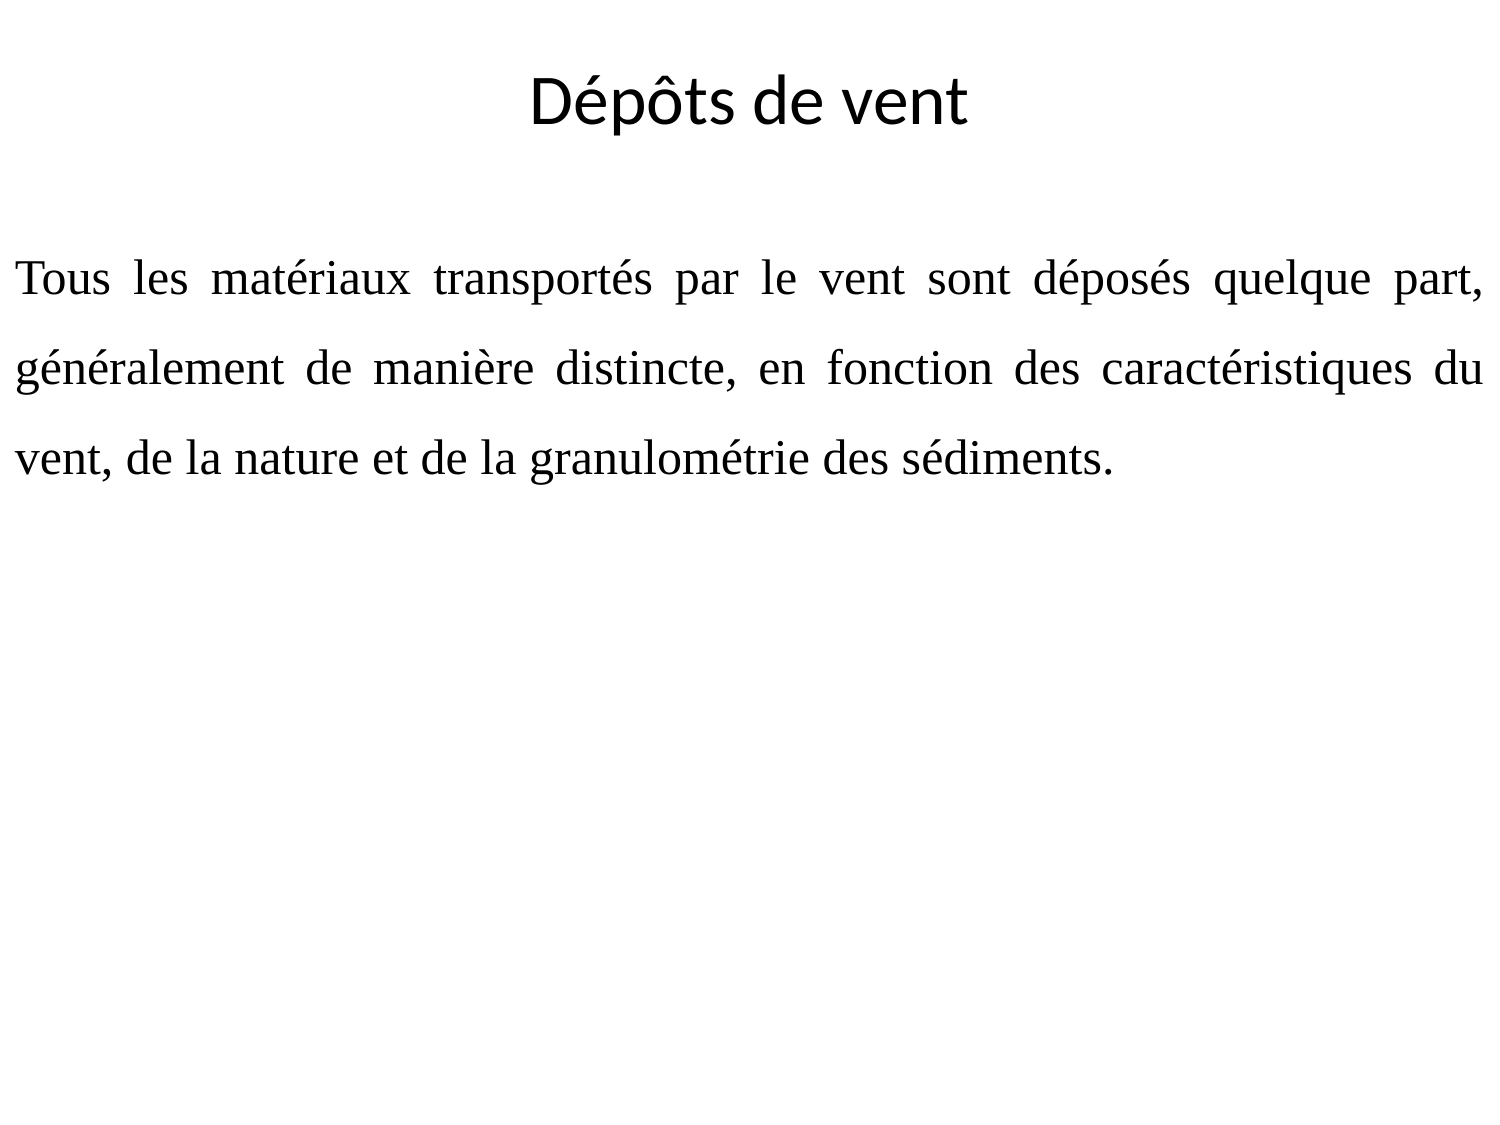

# Dépôts de vent
Tous les matériaux transportés par le vent sont déposés quelque part, généralement de manière distincte, en fonction des caractéristiques du vent, de la nature et de la granulométrie des sédiments.